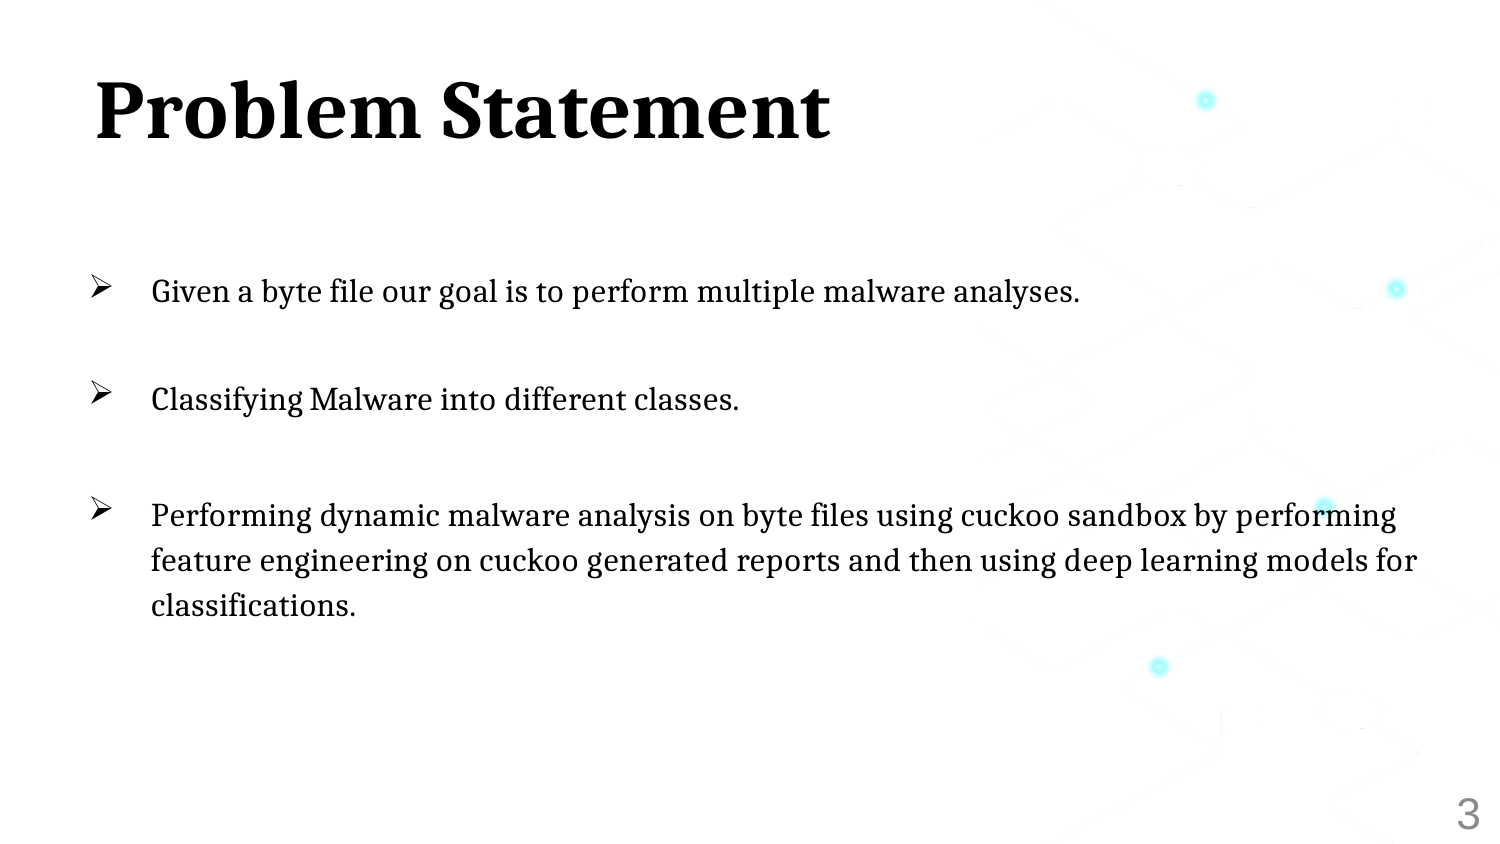

# Problem Statement

Given a byte file our goal is to perform multiple malware analyses.

Classifying Malware into different classes.

Performing dynamic malware analysis on byte files using cuckoo sandbox by performing feature engineering on cuckoo generated reports and then using deep learning models for classifications.

3